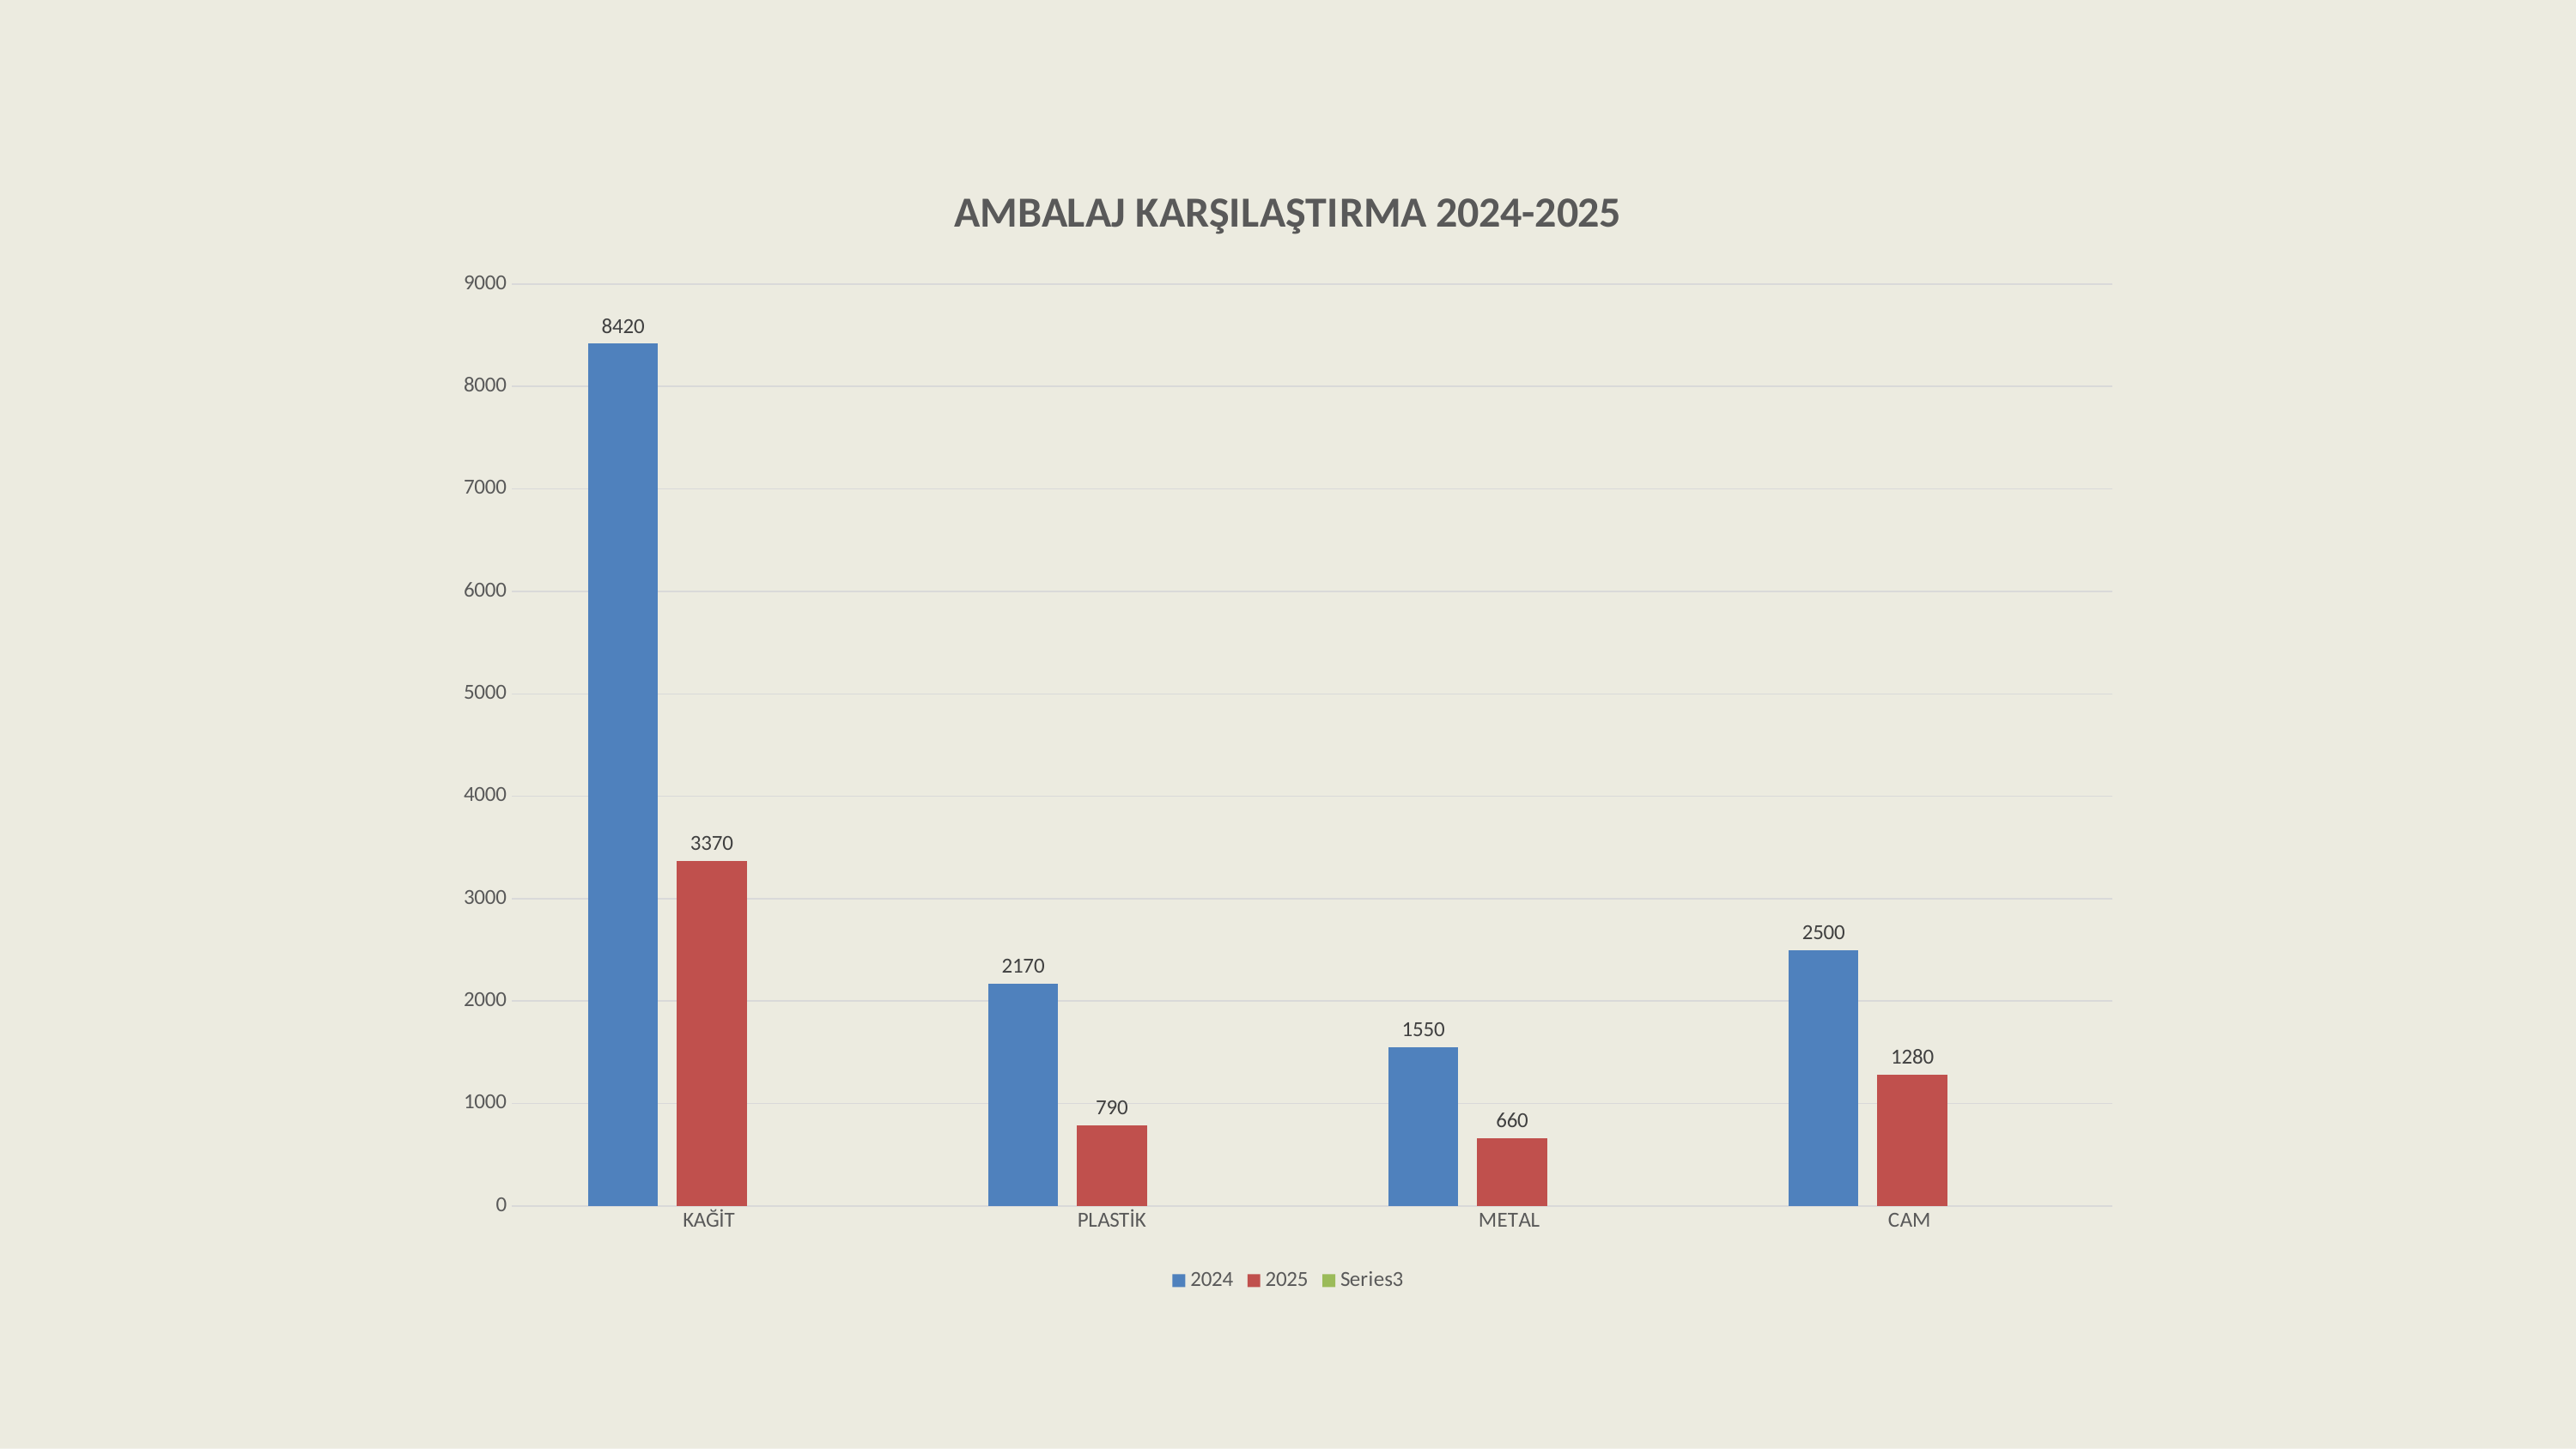

### Chart: AMBALAJ KARŞILAŞTIRMA 2024-2025

| Category | 2024 | 2025 |  |
|---|---|---|---|
| KAĞİT  | 8420.0 | 3370.0 | None |
| PLASTİK | 2170.0 | 790.0 | None |
| METAL  | 1550.0 | 660.0 | None |
| CAM  | 2500.0 | 1280.0 | None |